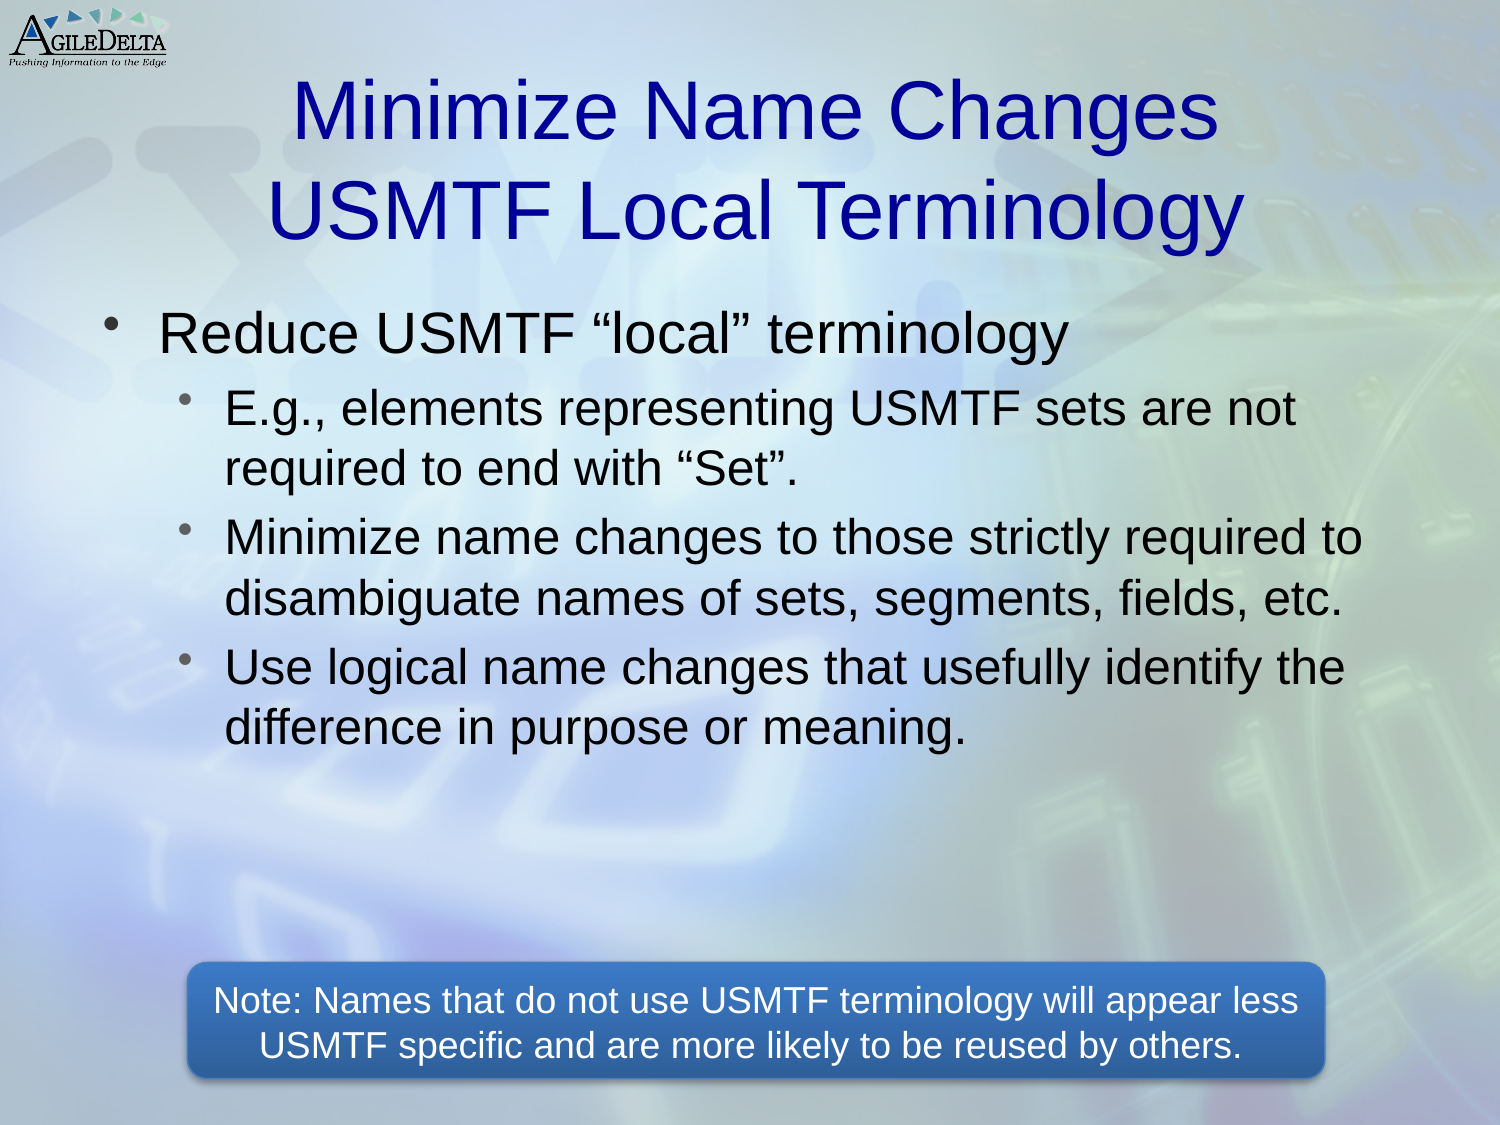

# Minimize Name Changes USMTF Local Terminology
Reduce USMTF “local” terminology
E.g., elements representing USMTF sets are not required to end with “Set”.
Minimize name changes to those strictly required to disambiguate names of sets, segments, fields, etc.
Use logical name changes that usefully identify the difference in purpose or meaning.

Note: Names that do not use USMTF terminology will appear less USMTF specific and are more likely to be reused by others.